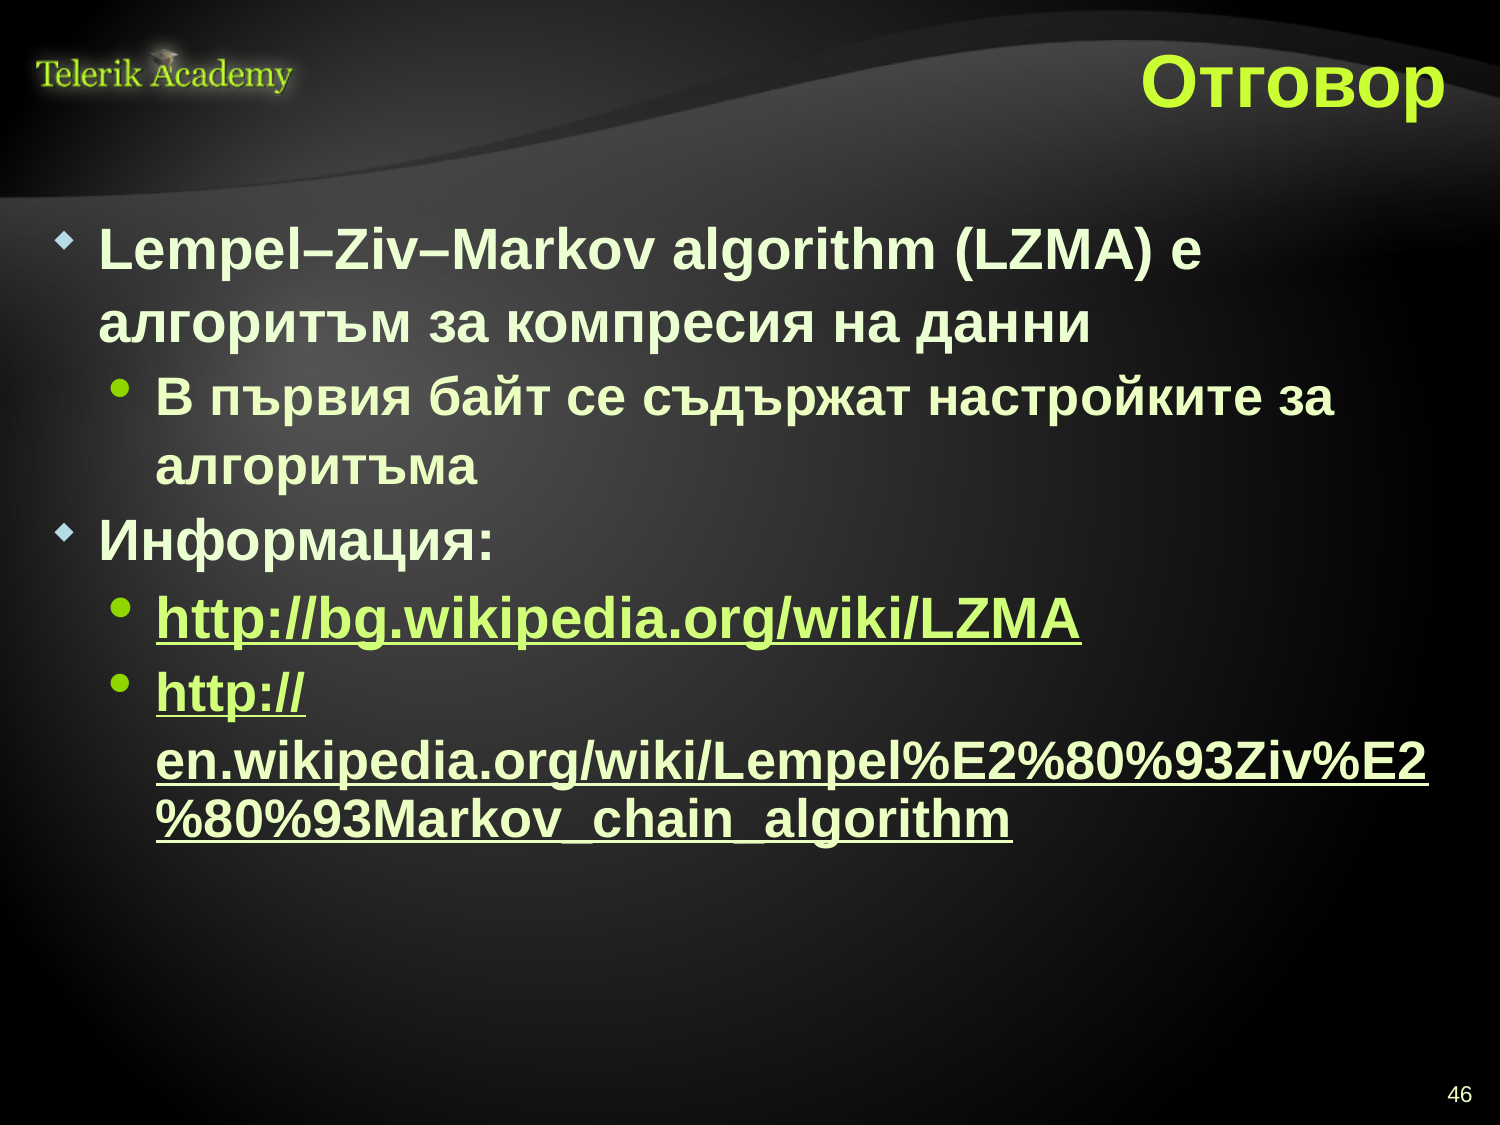

# Отговор
Lempel–Ziv–Markov algorithm (LZMA) е алгоритъм за компресия на данни
В първия байт се съдържат настройките за алгоритъма
Информация:
http://bg.wikipedia.org/wiki/LZMA
http://en.wikipedia.org/wiki/Lempel%E2%80%93Ziv%E2%80%93Markov_chain_algorithm
46